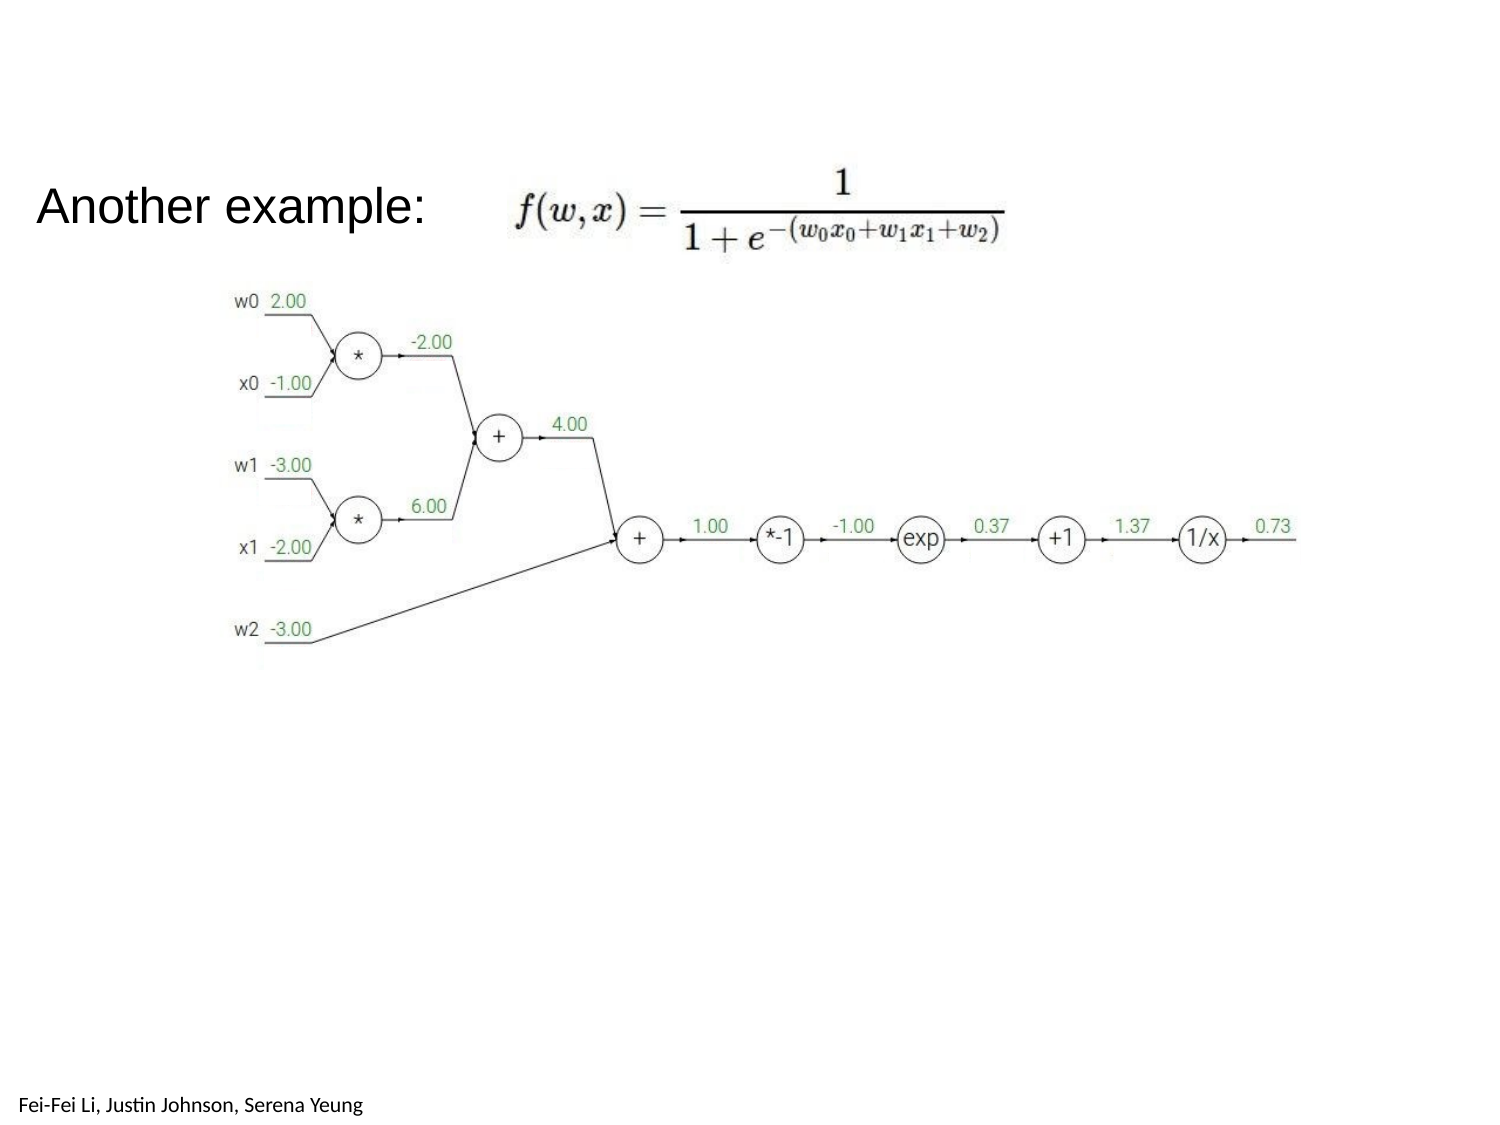

# Another example:

Fei-Fei Li & Justin Johnson & Serena Yeung
Lecture 4 - 121
April 11, 2019
Fei-Fei Li, Justin Johnson, Serena Yeung